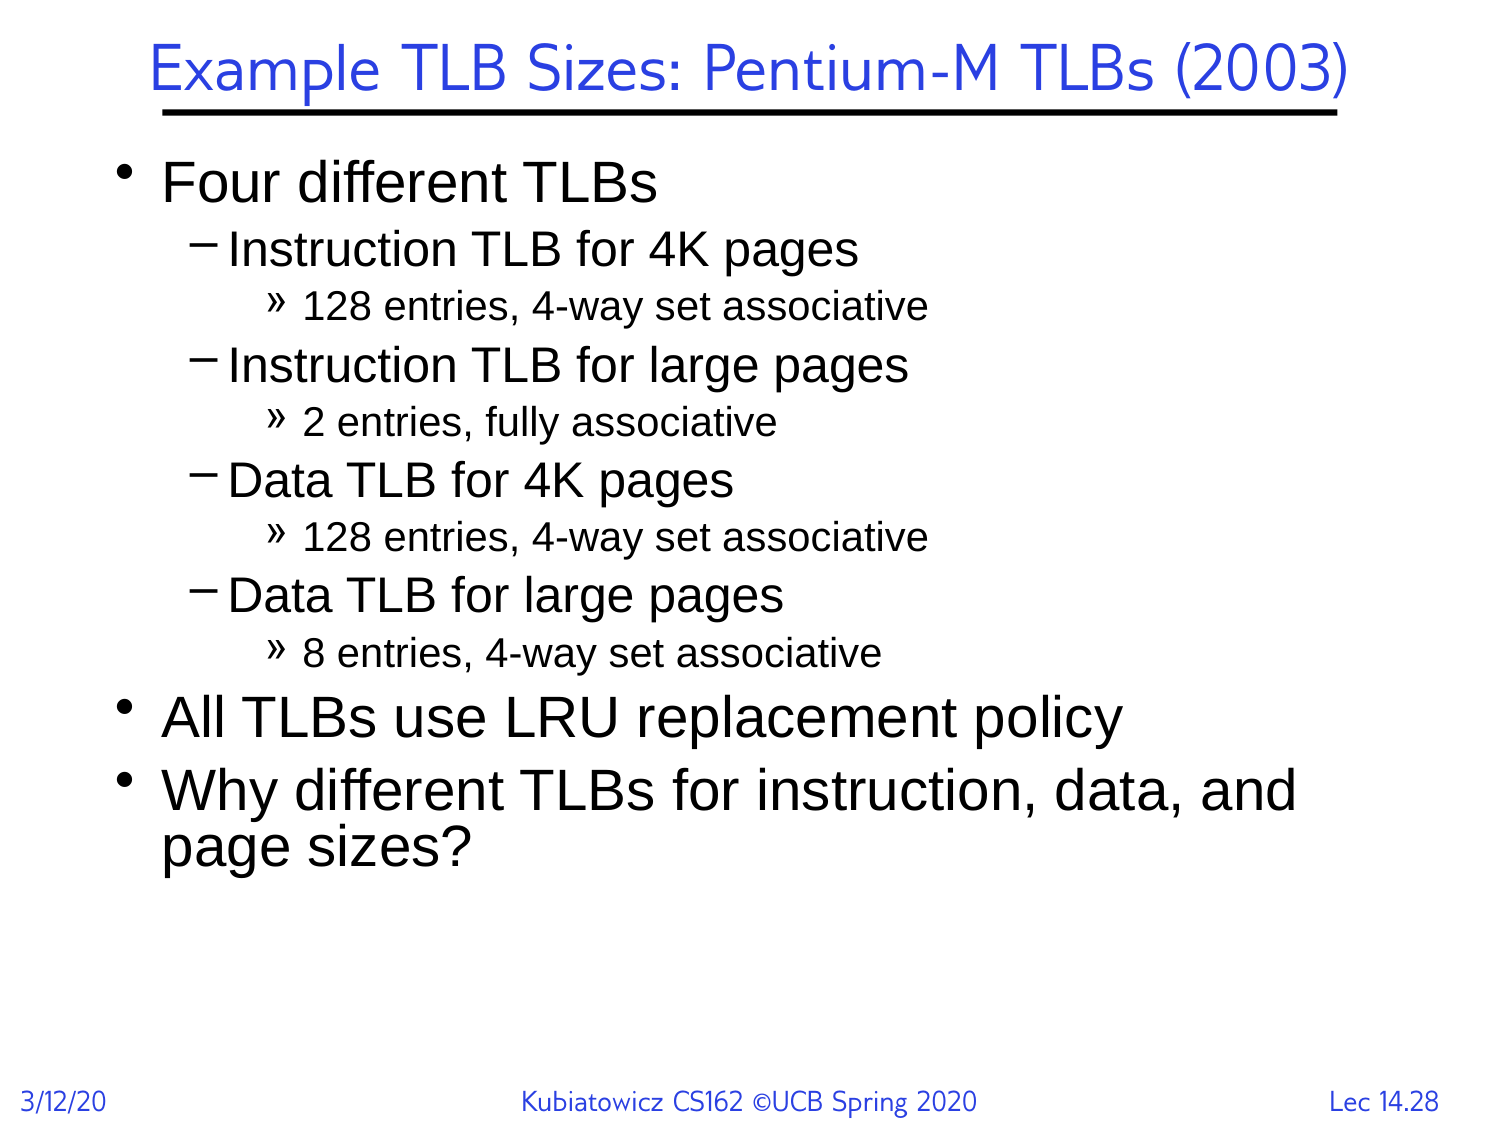

# Example TLB Sizes: Pentium-M TLBs (2003)
Four different TLBs
Instruction TLB for 4K pages
128 entries, 4-way set associative
Instruction TLB for large pages
2 entries, fully associative
Data TLB for 4K pages
128 entries, 4-way set associative
Data TLB for large pages
8 entries, 4-way set associative
All TLBs use LRU replacement policy
Why different TLBs for instruction, data, and page sizes?